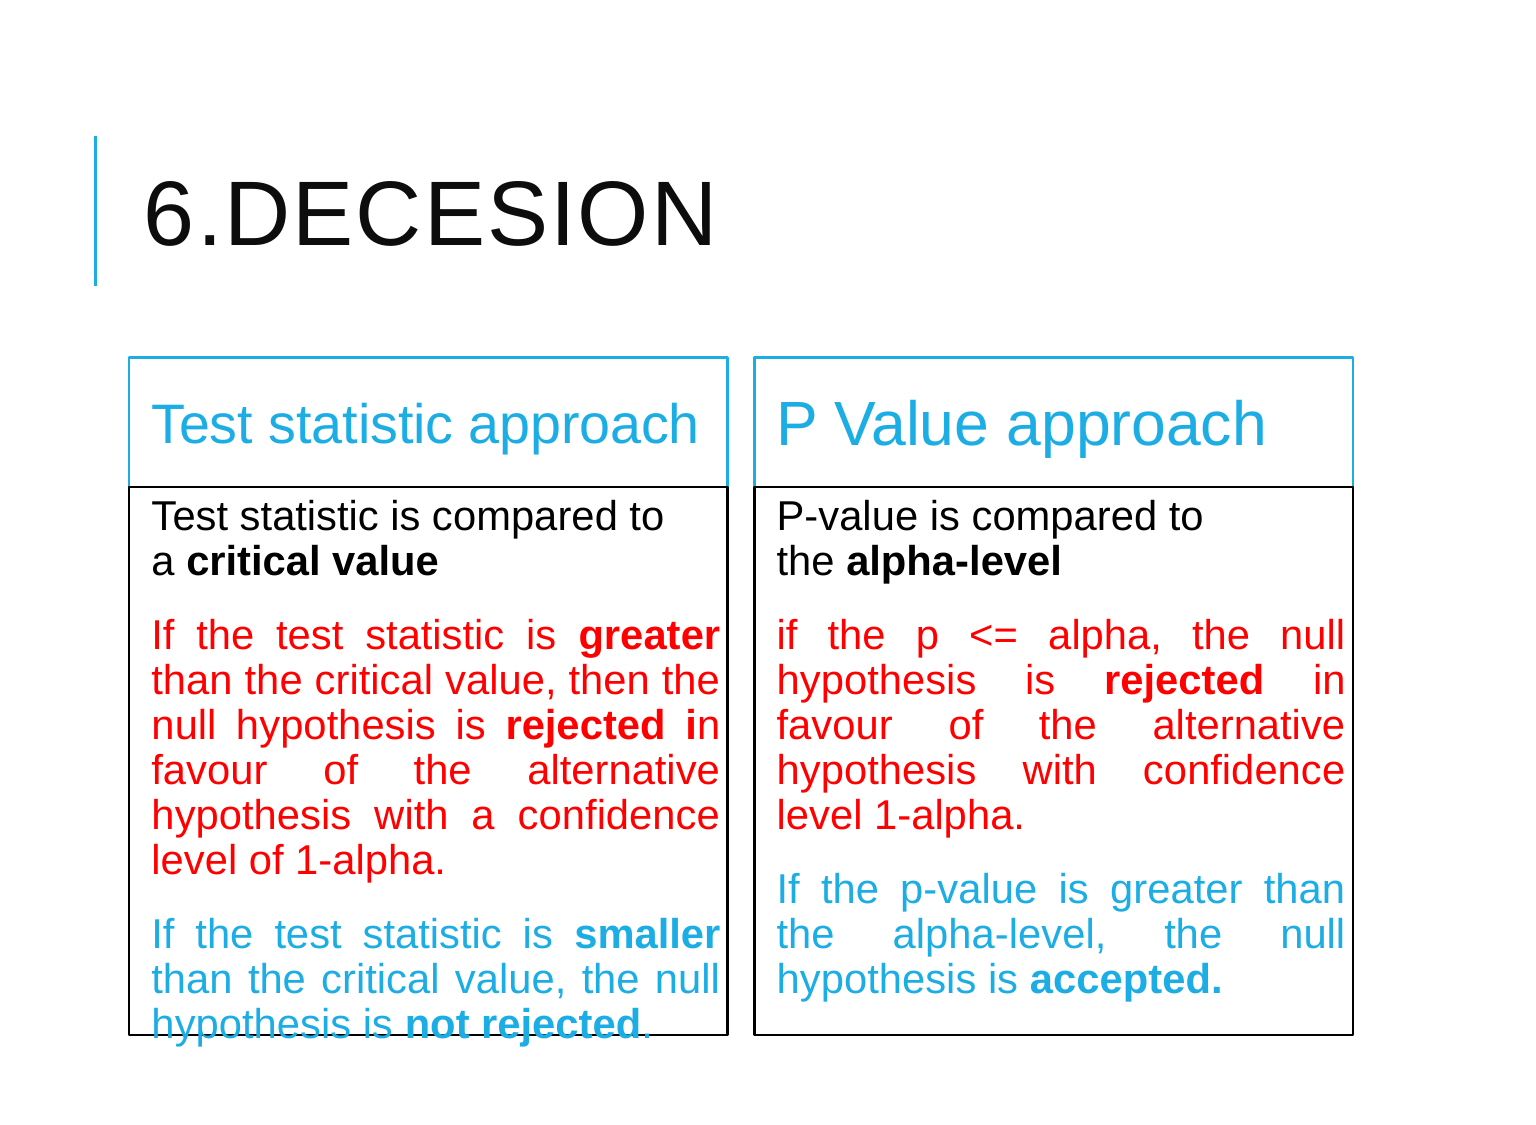

# 6.DECESION
Test statistic approach
P Value approach
Test statistic is compared to a critical value
If the test statistic is greater than the critical value, then the null hypothesis is rejected in favour of the alternative hypothesis with a confidence level of 1-alpha.
If the test statistic is smaller than the critical value, the null hypothesis is not rejected.

P-value is compared to the alpha-level
if the p <= alpha, the null hypothesis is rejected in favour of the alternative hypothesis with confidence level 1-alpha.
If the p-value is greater than the alpha-level, the null hypothesis is accepted.